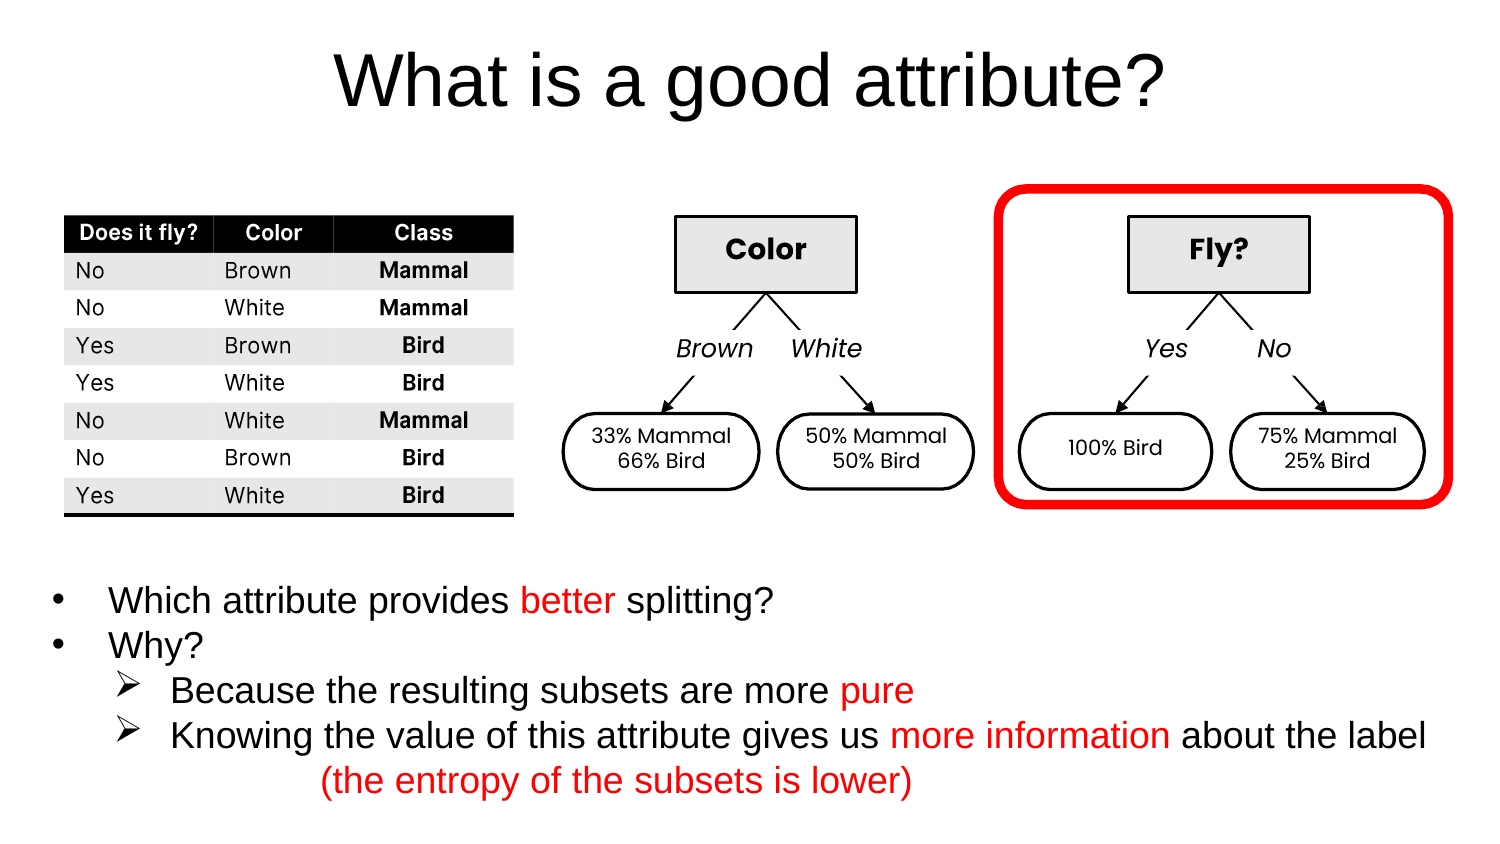

What is a good attribute?

|  |  |  |
| --- | --- | --- |
|  |  |  |
|  |  |  |
|  |  |  |
|  |  |  |
|  |  |  |
|  |  |  |
|  |  |  |

Which attribute provides better splitting?
Why?
Because the resulting subsets are more pure
Knowing the value of this attribute gives us more information about the label
	(the entropy of the subsets is lower)